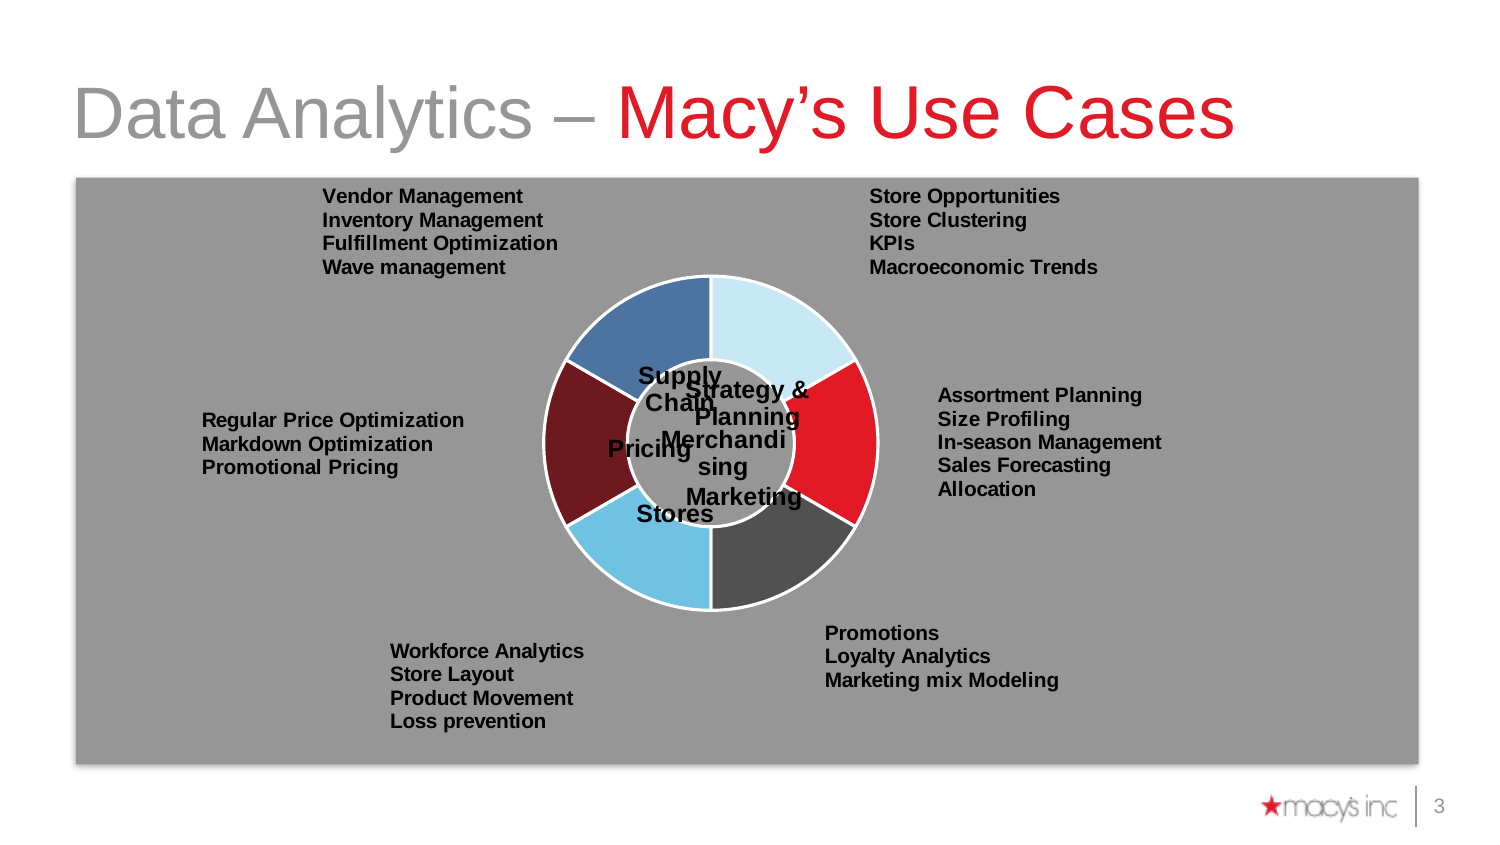

Data Analytics – Macy’s Use Cases

### Chart

| Category | Areas | Column1 |
|---|---|---|
| Strategy and Planning | 16.67 | 0.0 |
| Merchandising | 16.67 | 0.0 |
| Marketing | 16.67 | 0.0 |
| Store Operations | 16.67 | 0.0 |
| Pricing | 16.67 | 0.0 |
| Supply Chain | 16.67 | 0.0 |